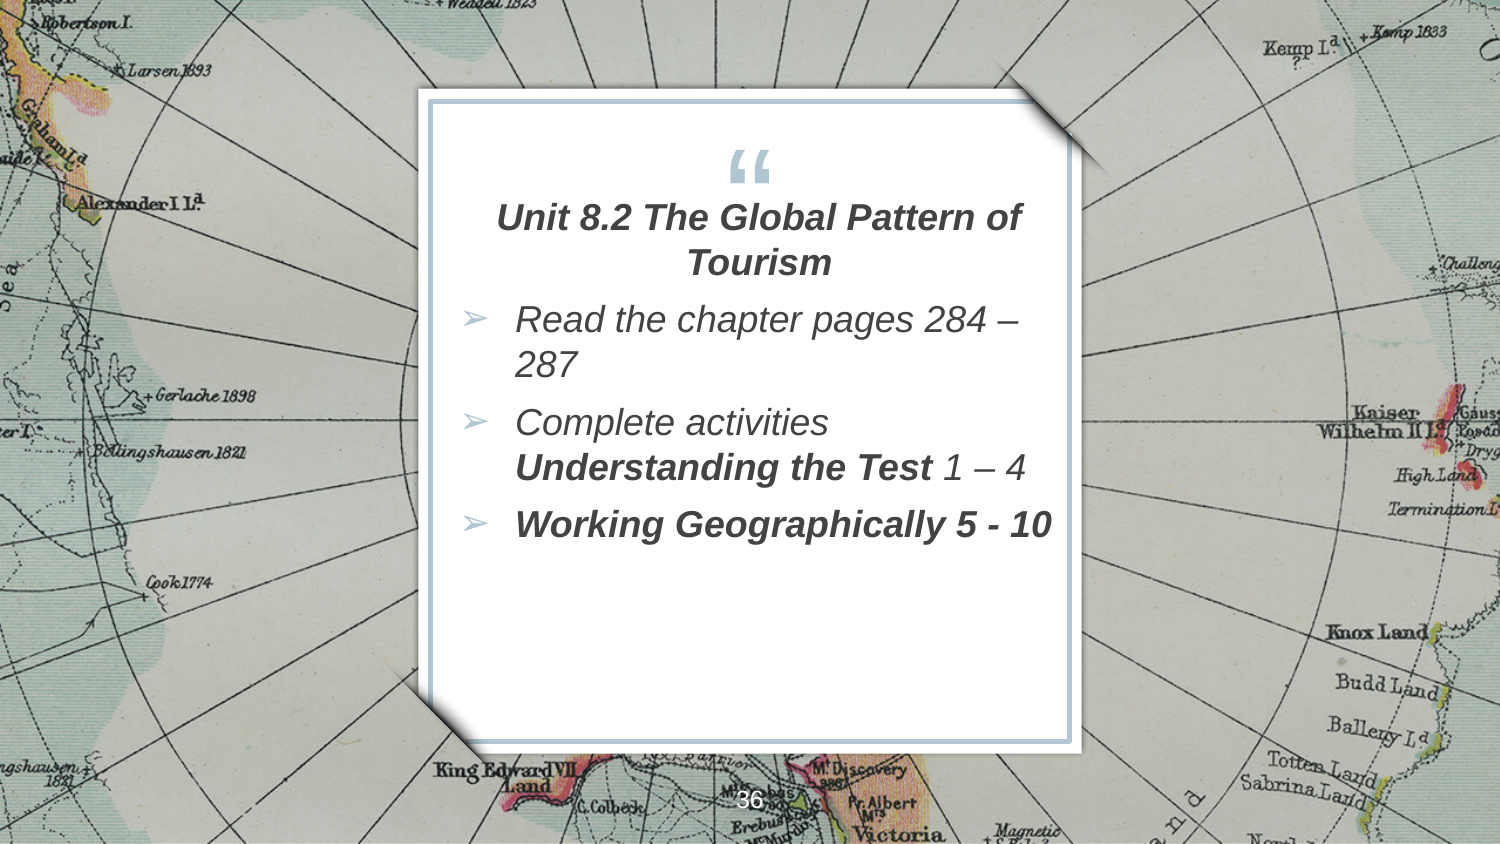

Unit 8.2 The Global Pattern of Tourism
Read the chapter pages 284 – 287
Complete activities Understanding the Test 1 – 4
Working Geographically 5 - 10
36